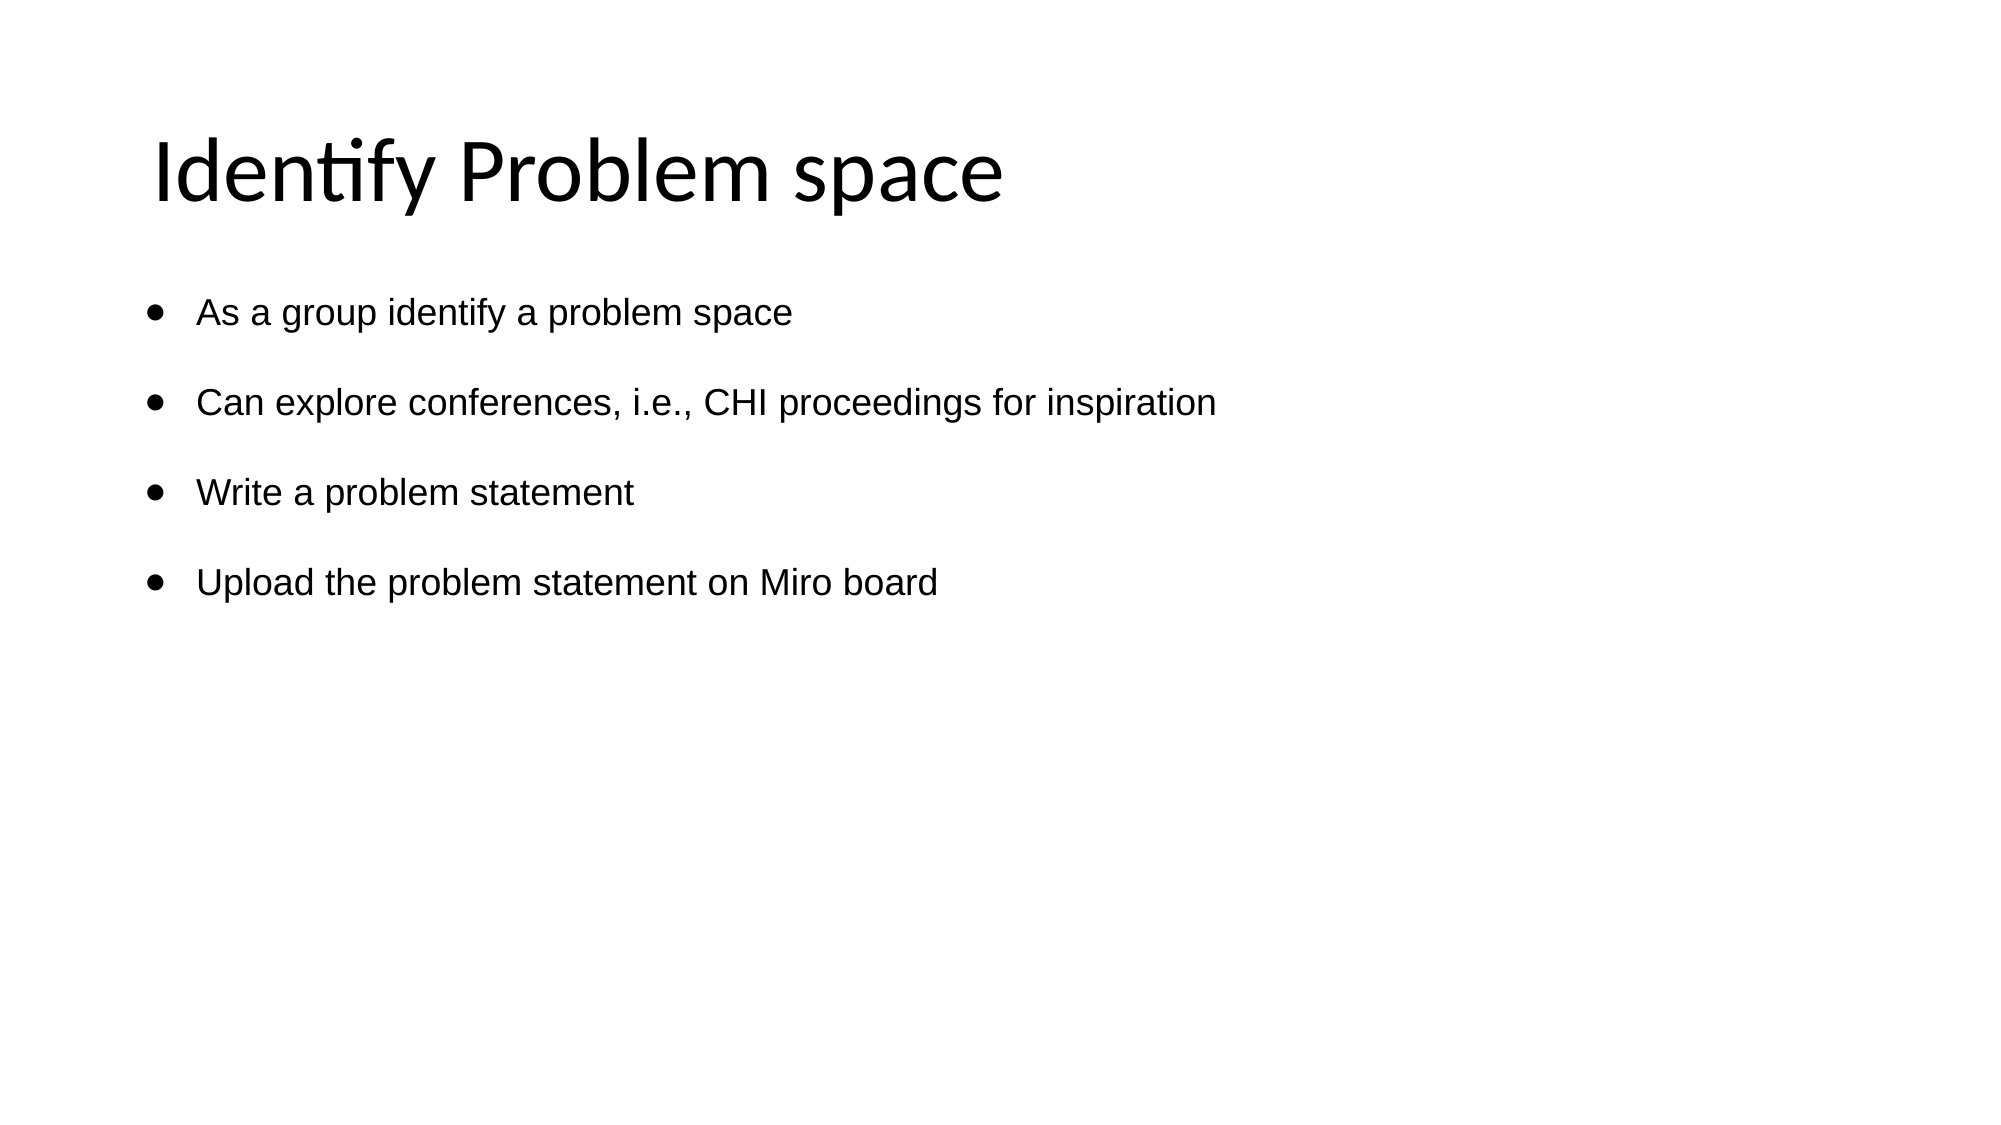

Identify Problem space
As a group identify a problem space

Can explore conferences, i.e., CHI proceedings for inspiration

Write a problem statement

Upload the problem statement on Miro board